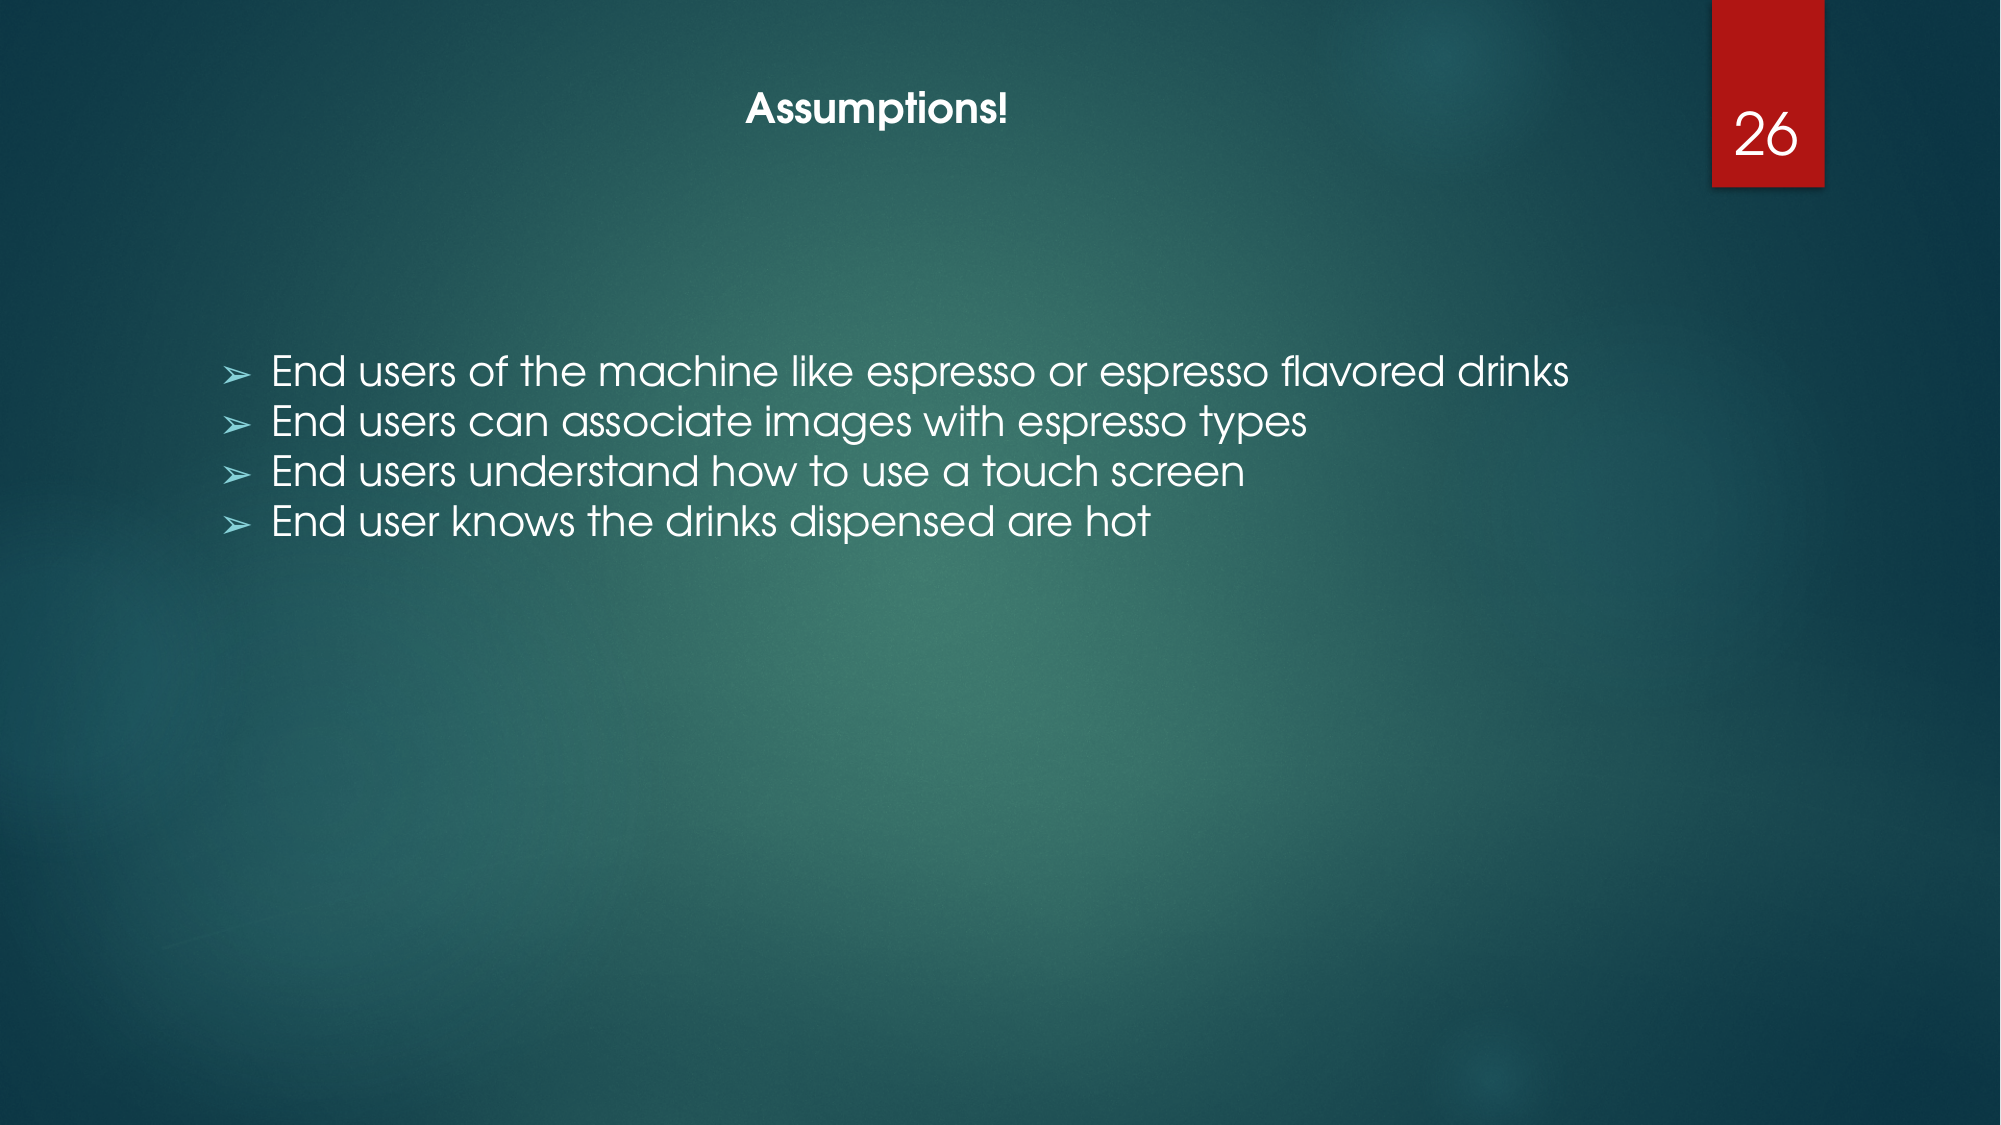

26
# Assumptions!
End users of the machine like espresso or espresso flavored drinks
End users can associate images with espresso types
End users understand how to use a touch screen
End user knows the drinks dispensed are hot